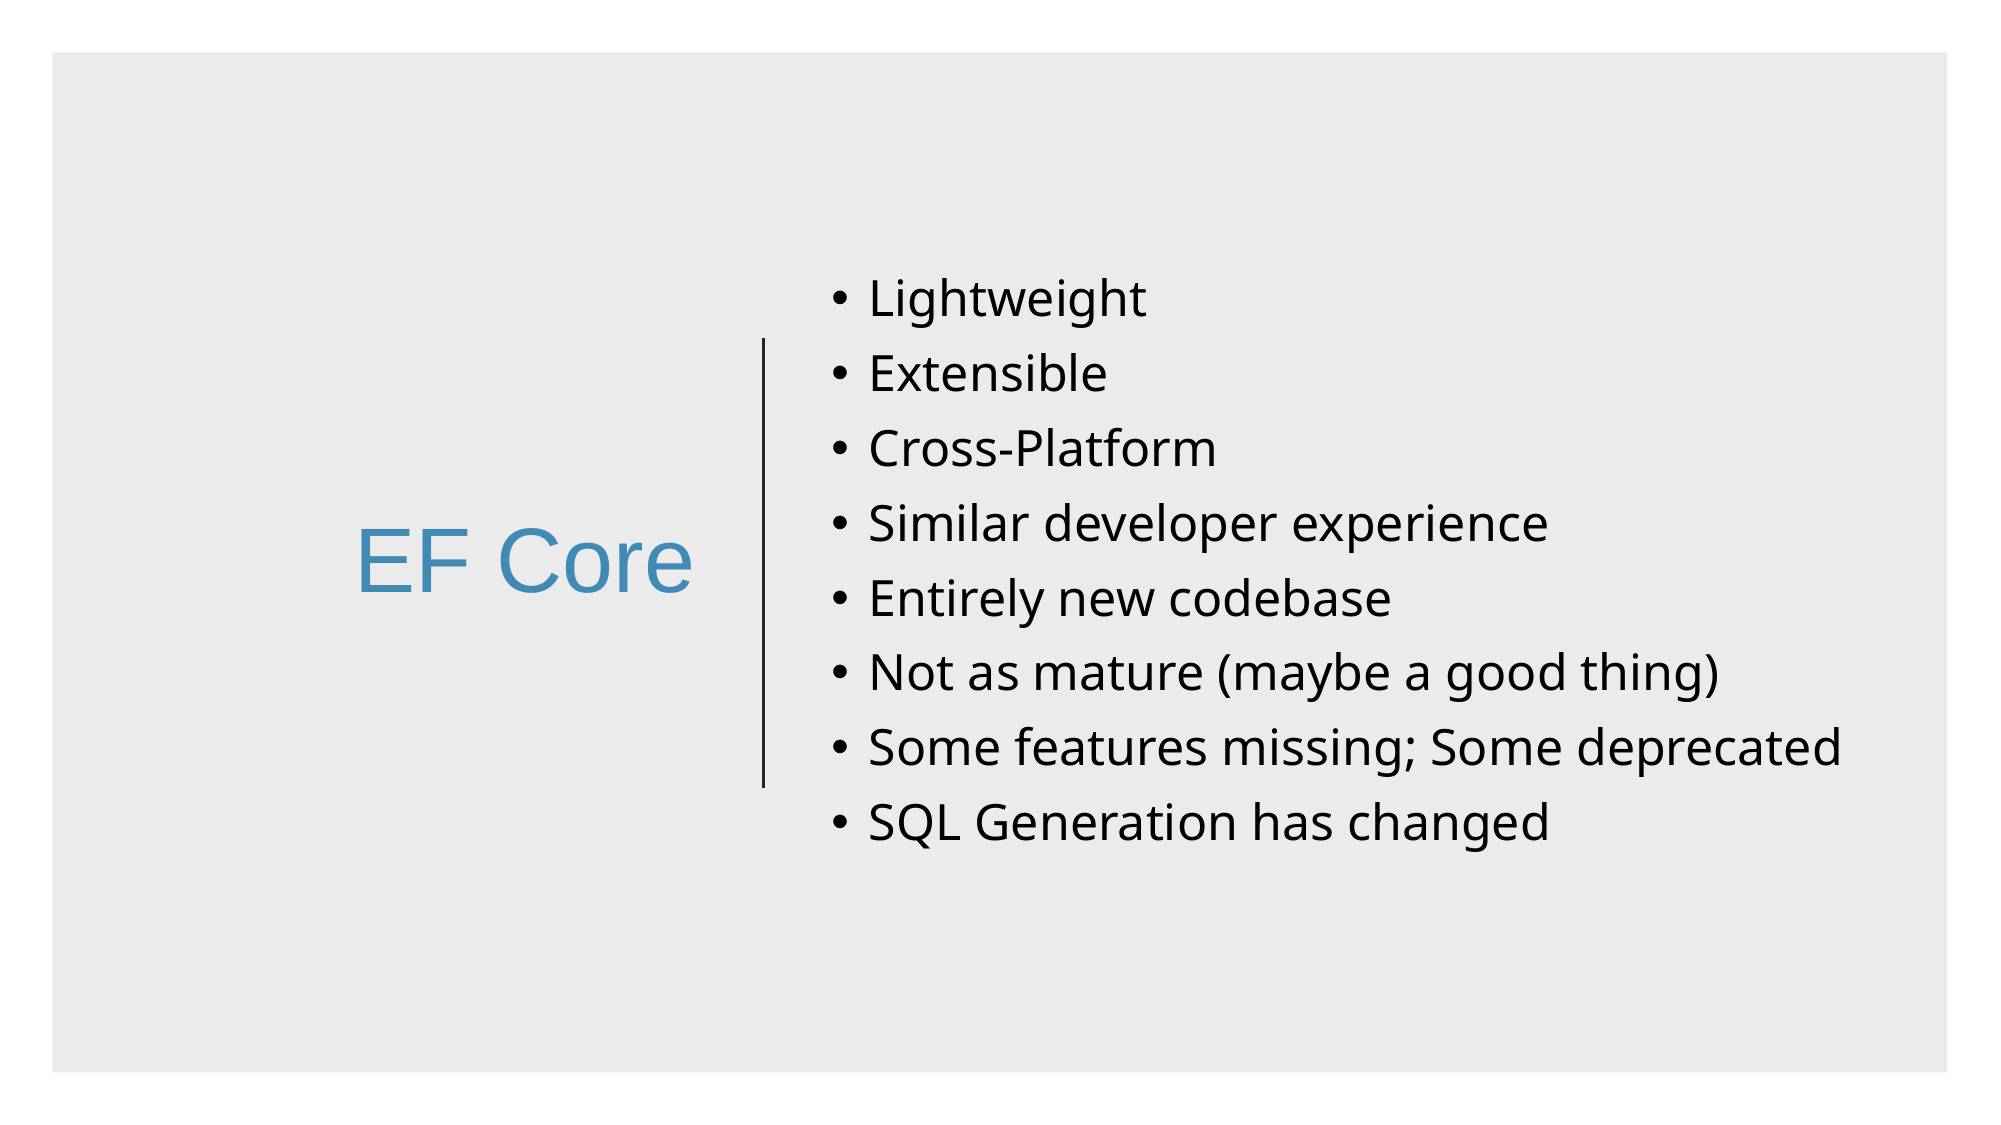

# EF Core
Lightweight
Extensible
Cross-Platform
Similar developer experience
Entirely new codebase
Not as mature (maybe a good thing)
Some features missing; Some deprecated
SQL Generation has changed